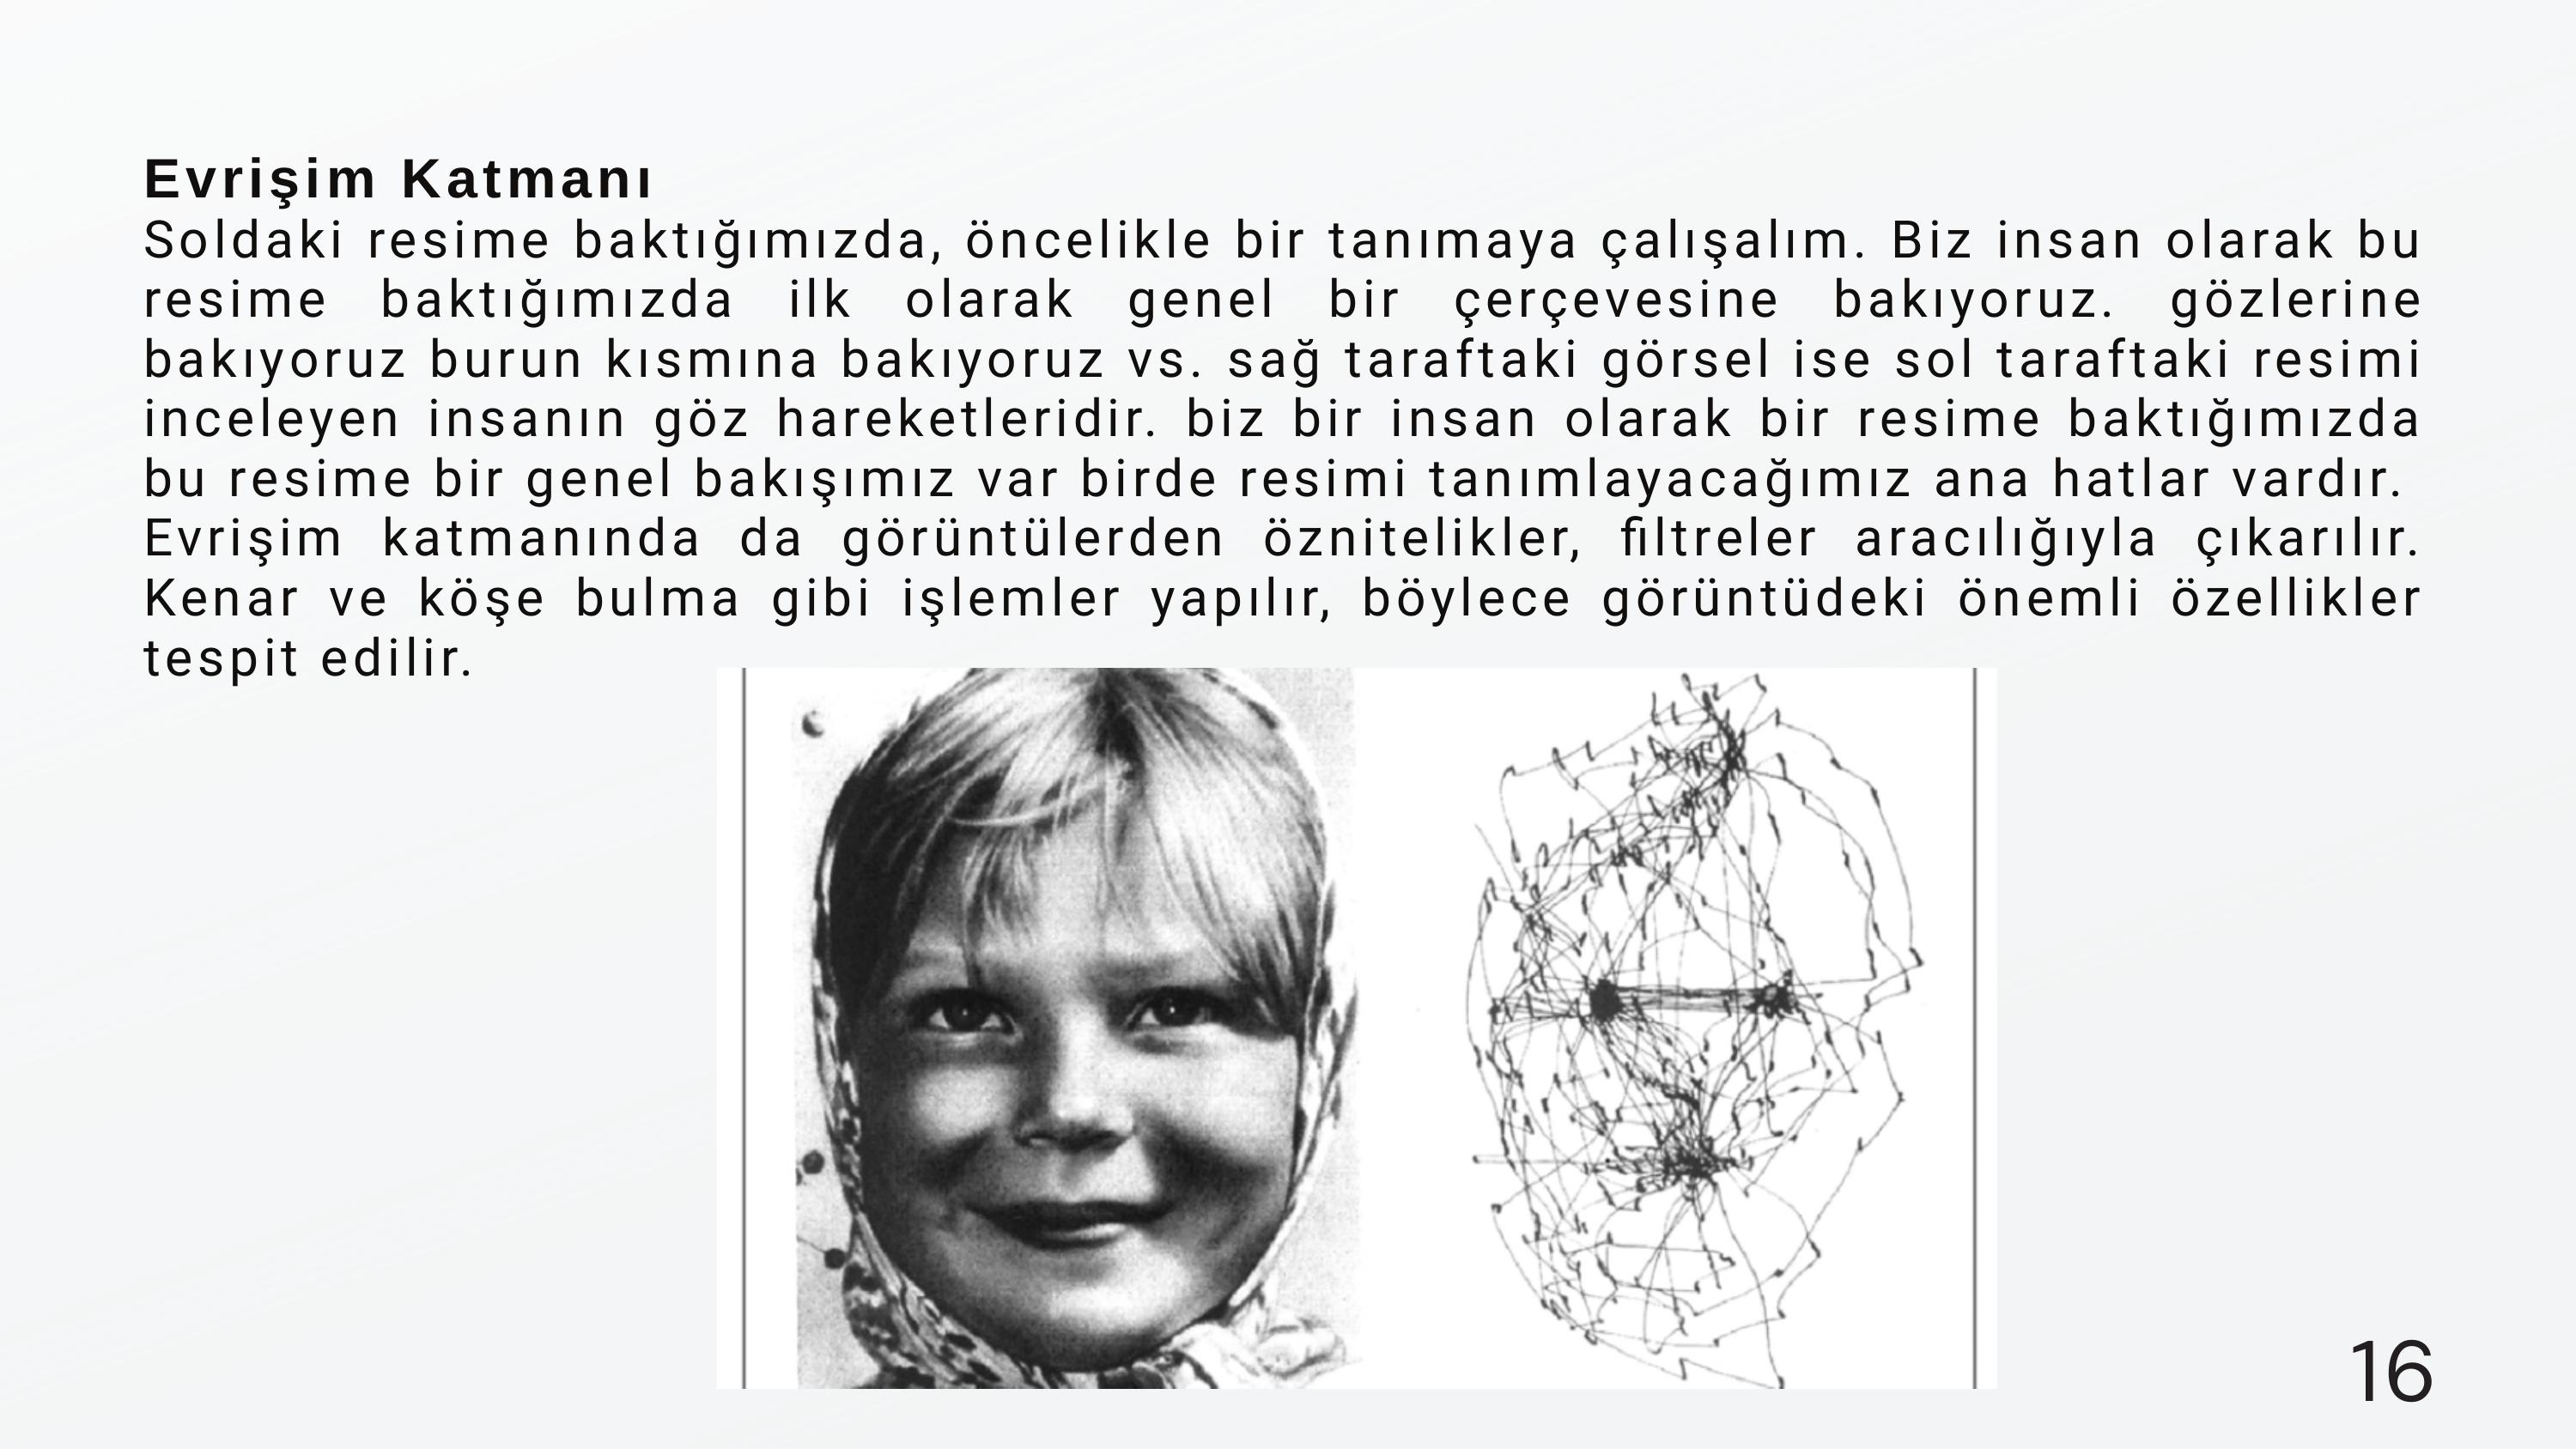

Evrişim Katmanı
Soldaki resime baktığımızda, öncelikle bir tanımaya çalışalım. Biz insan olarak bu resime baktığımızda ilk olarak genel bir çerçevesine bakıyoruz. gözlerine bakıyoruz burun kısmına bakıyoruz vs. sağ taraftaki görsel ise sol taraftaki resimi inceleyen insanın göz hareketleridir. biz bir insan olarak bir resime baktığımızda bu resime bir genel bakışımız var birde resimi tanımlayacağımız ana hatlar vardır.
Evrişim katmanında da görüntülerden öznitelikler, filtreler aracılığıyla çıkarılır. Kenar ve köşe bulma gibi işlemler yapılır, böylece görüntüdeki önemli özellikler tespit edilir.

16